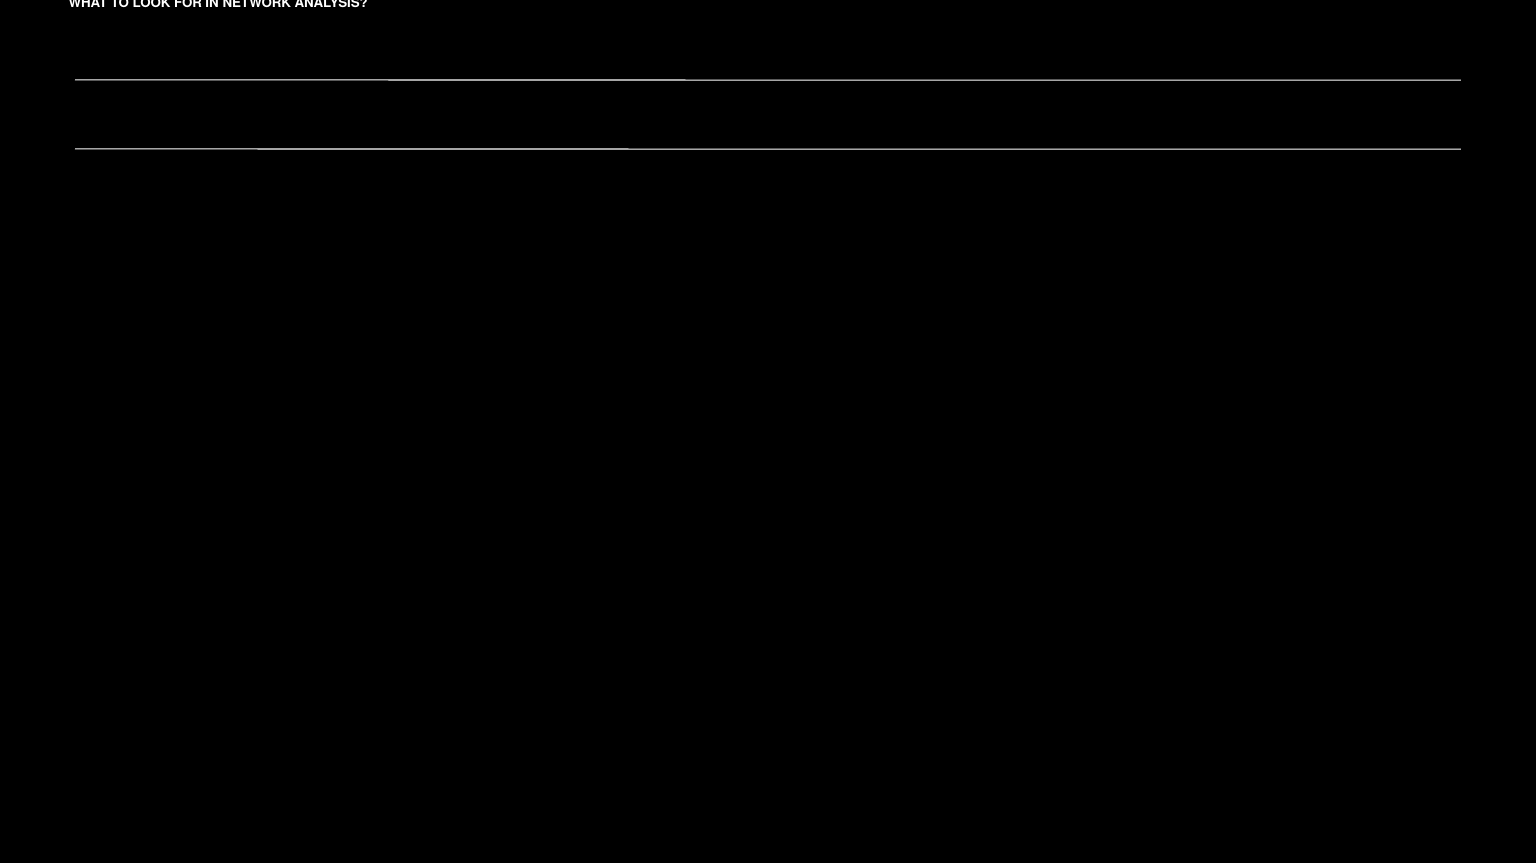

WHAT TO LOOK FOR IN NETWORK ANALYSIS?